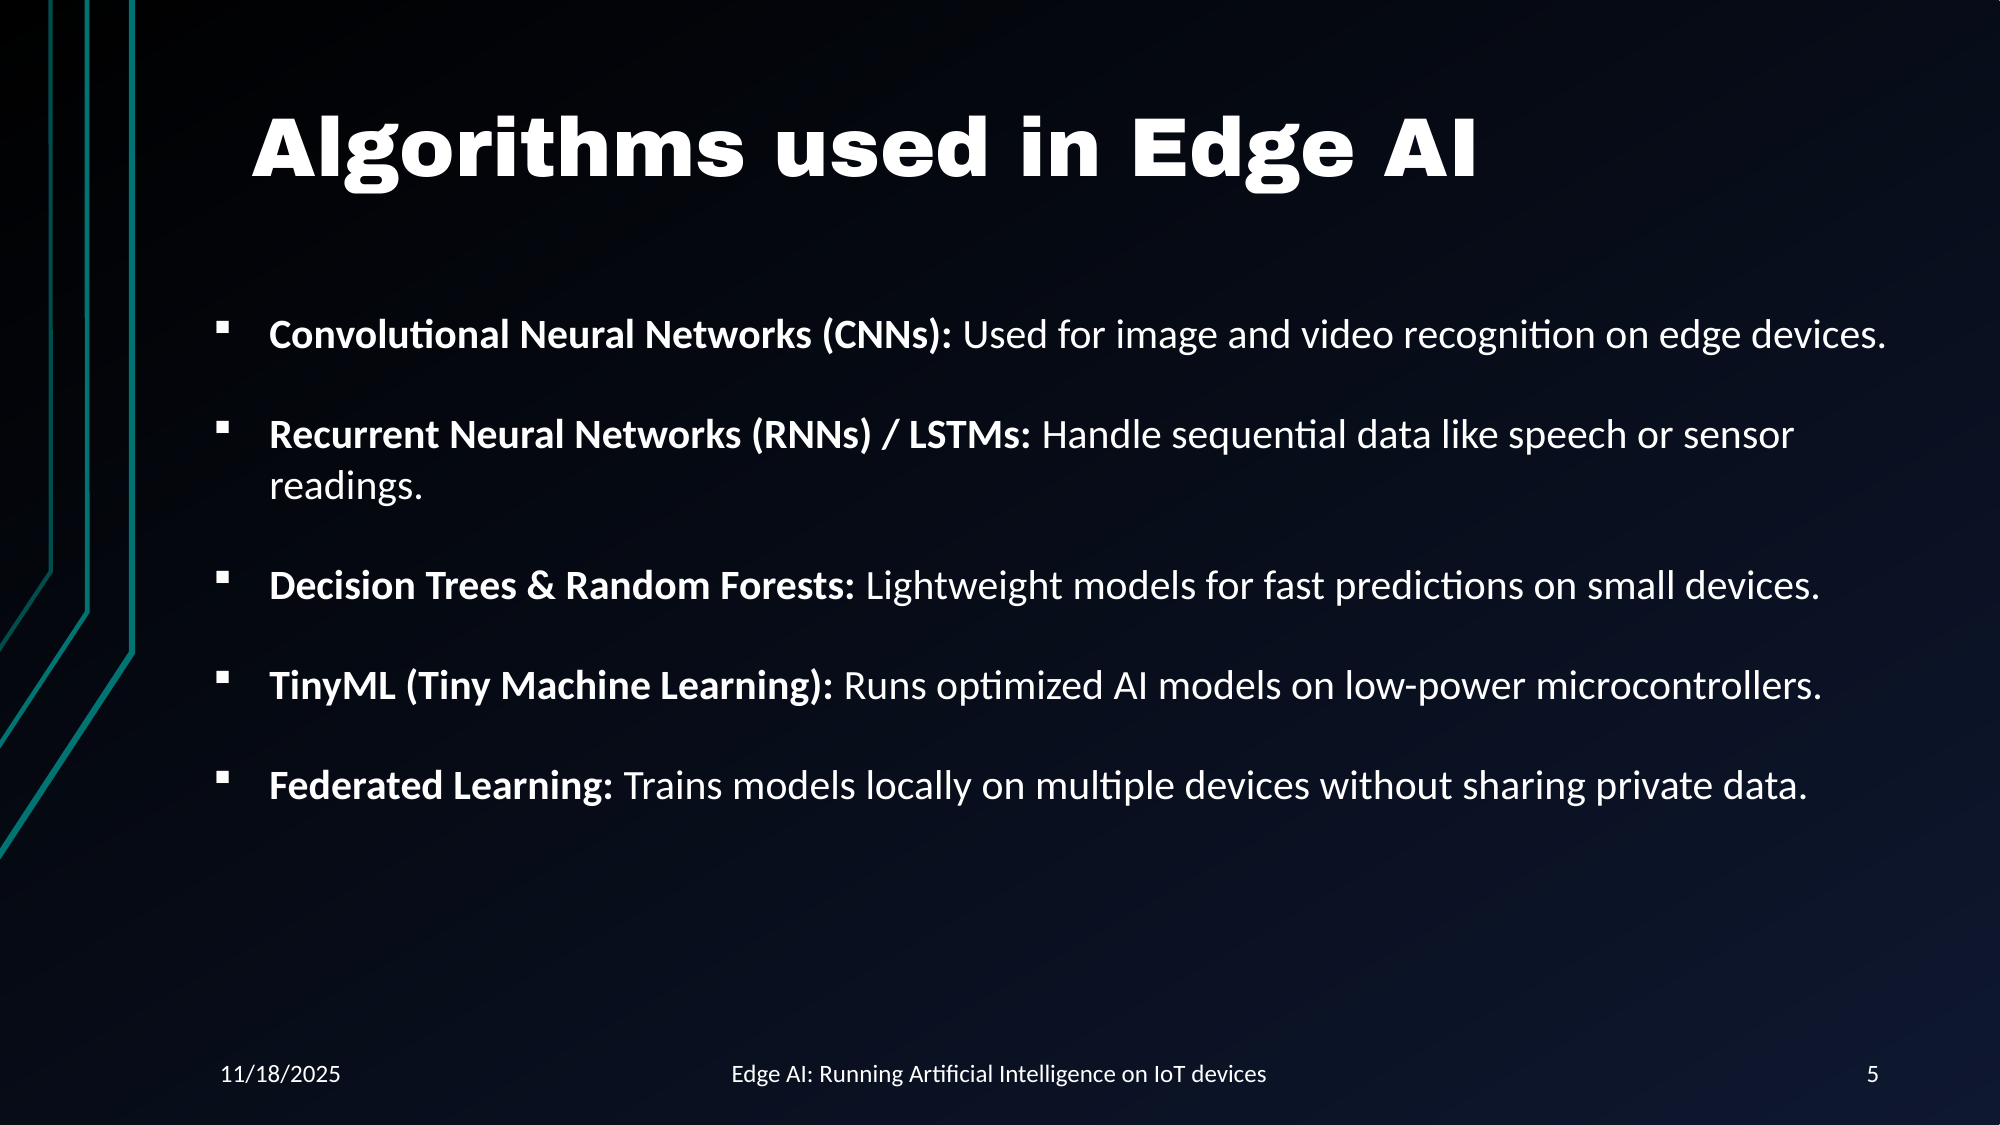

Algorithms used in Edge AI
Convolutional Neural Networks (CNNs): Used for image and video recognition on edge devices.

Recurrent Neural Networks (RNNs) / LSTMs: Handle sequential data like speech or sensor readings.

Decision Trees & Random Forests: Lightweight models for fast predictions on small devices.

TinyML (Tiny Machine Learning): Runs optimized AI models on low-power microcontrollers.

Federated Learning: Trains models locally on multiple devices without sharing private data.
11/18/2025
Edge AI: Running Artificial Intelligence on IoT devices
5